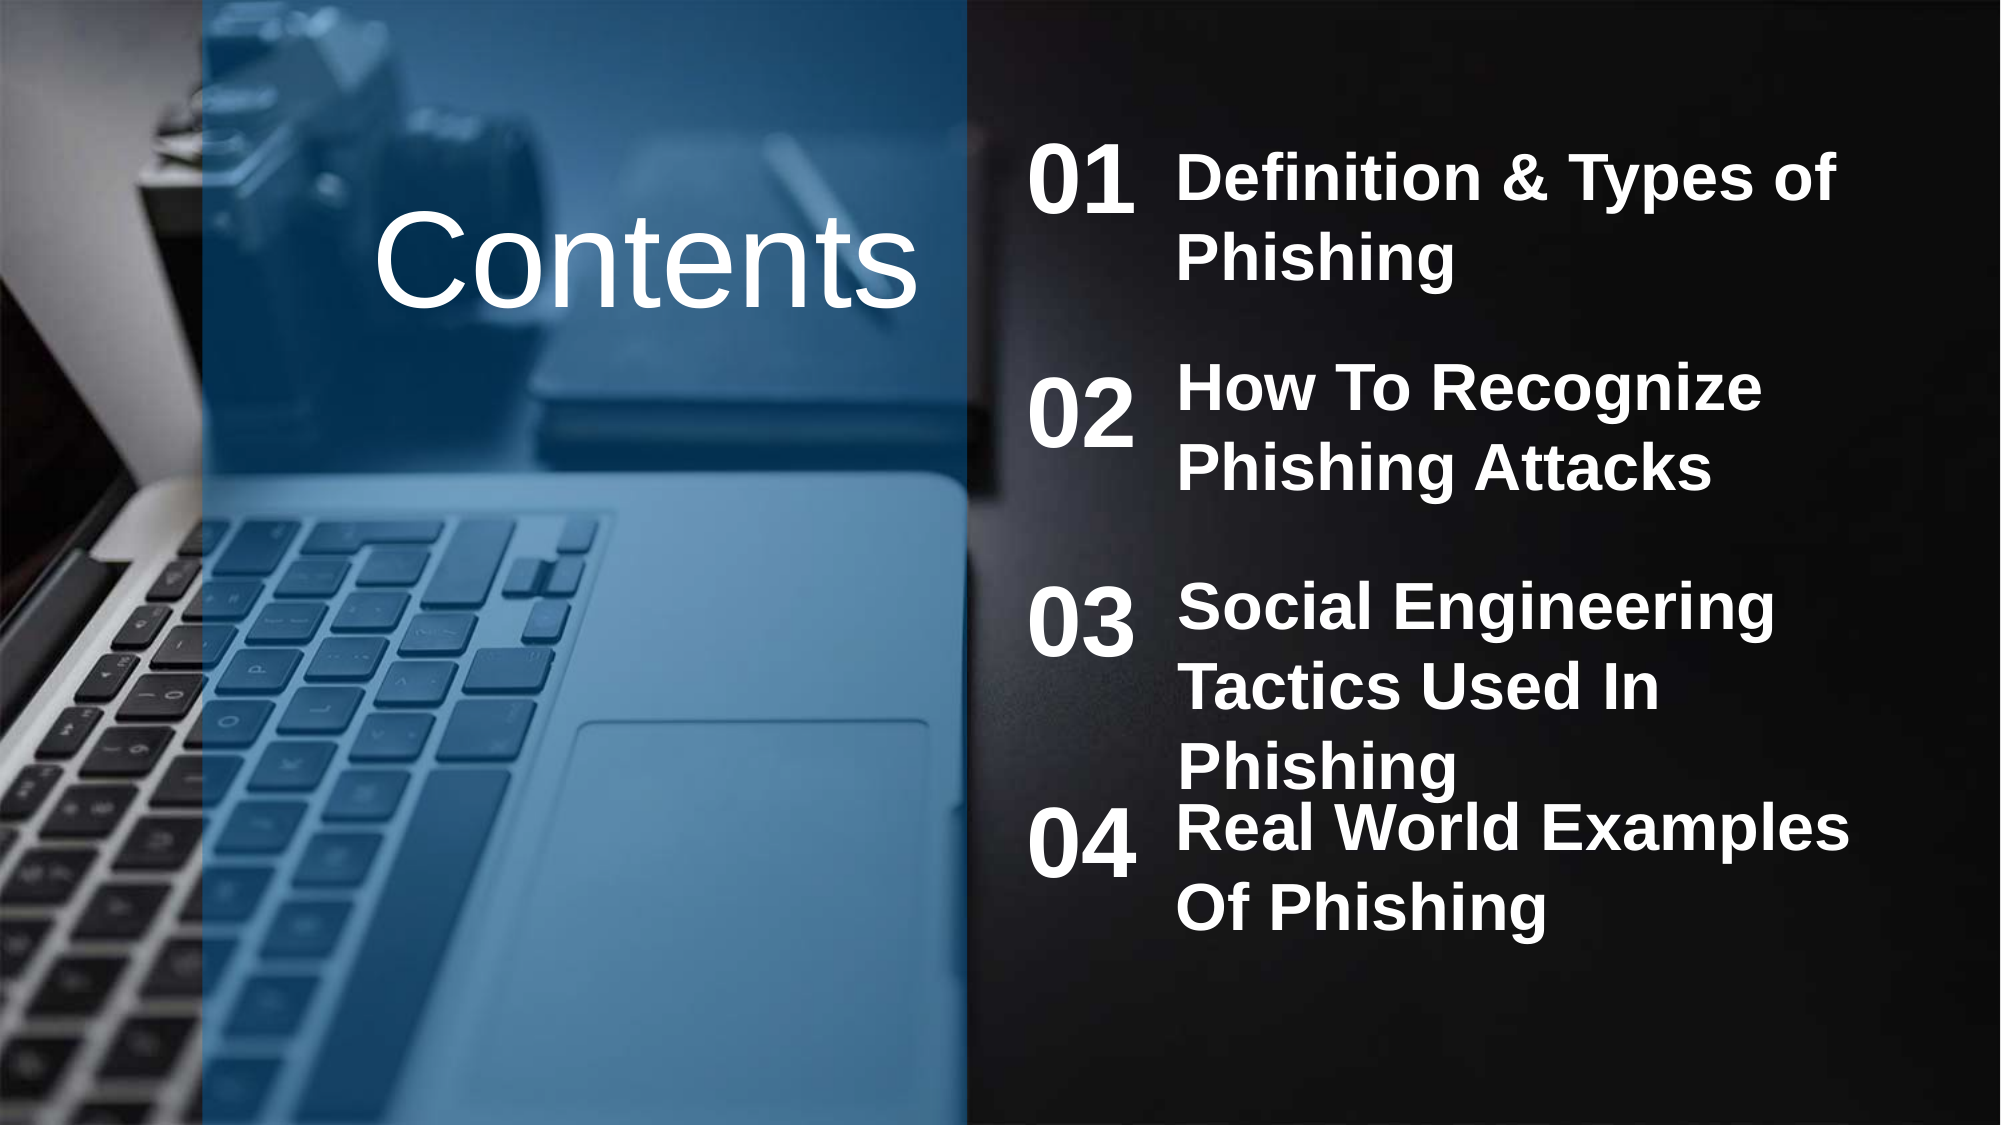

01
Definition & Types of Phishing
Contents
How To Recognize Phishing Attacks
02
03
Social Engineering Tactics Used In Phishing
04
Real World Examples Of Phishing